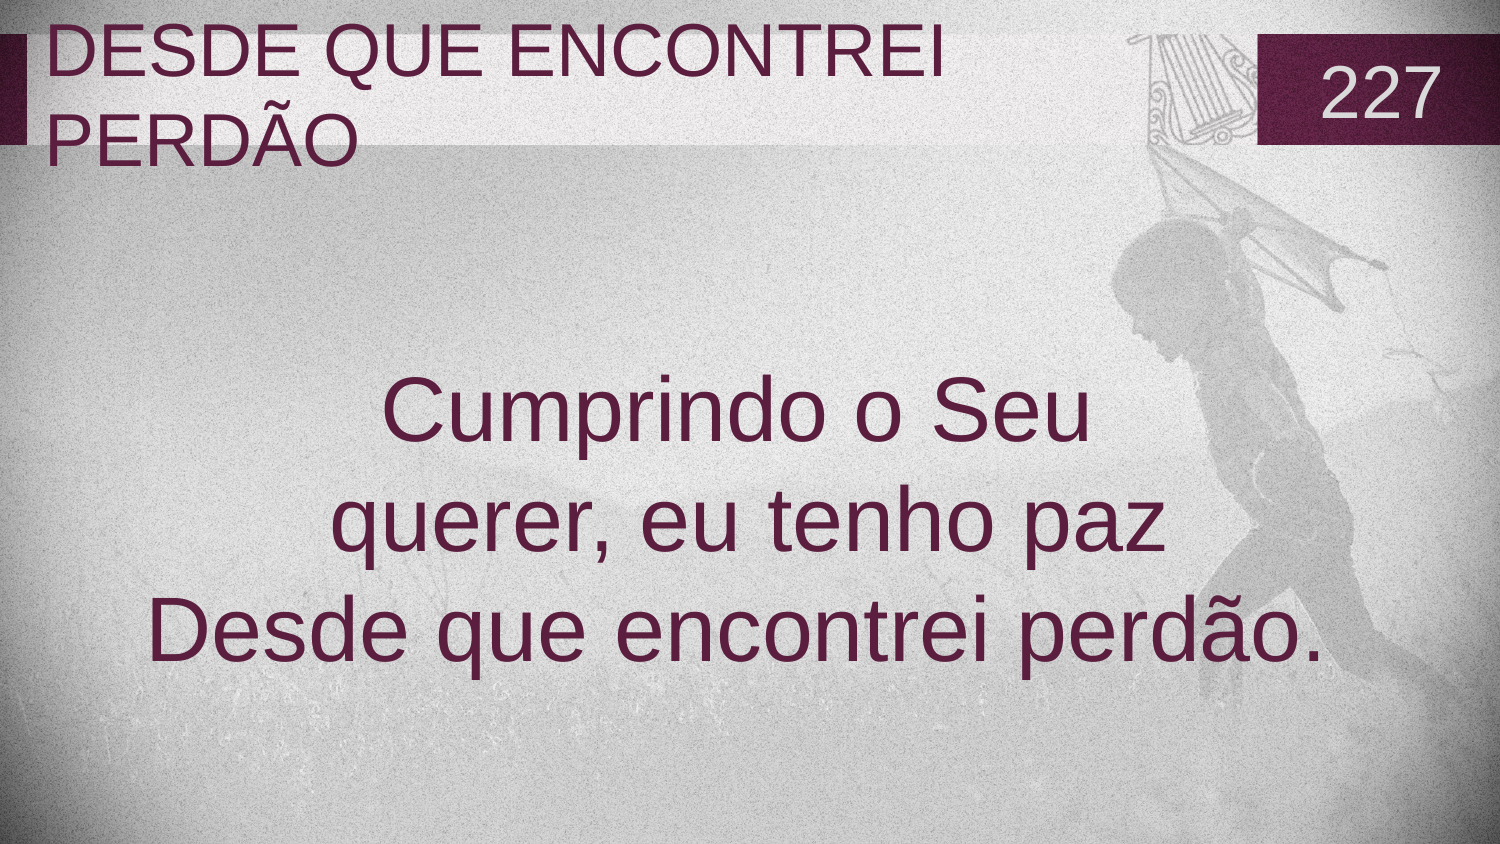

# DESDE QUE ENCONTREI PERDÃO
227
Cumprindo o Seu
querer, eu tenho paz
Desde que encontrei perdão.